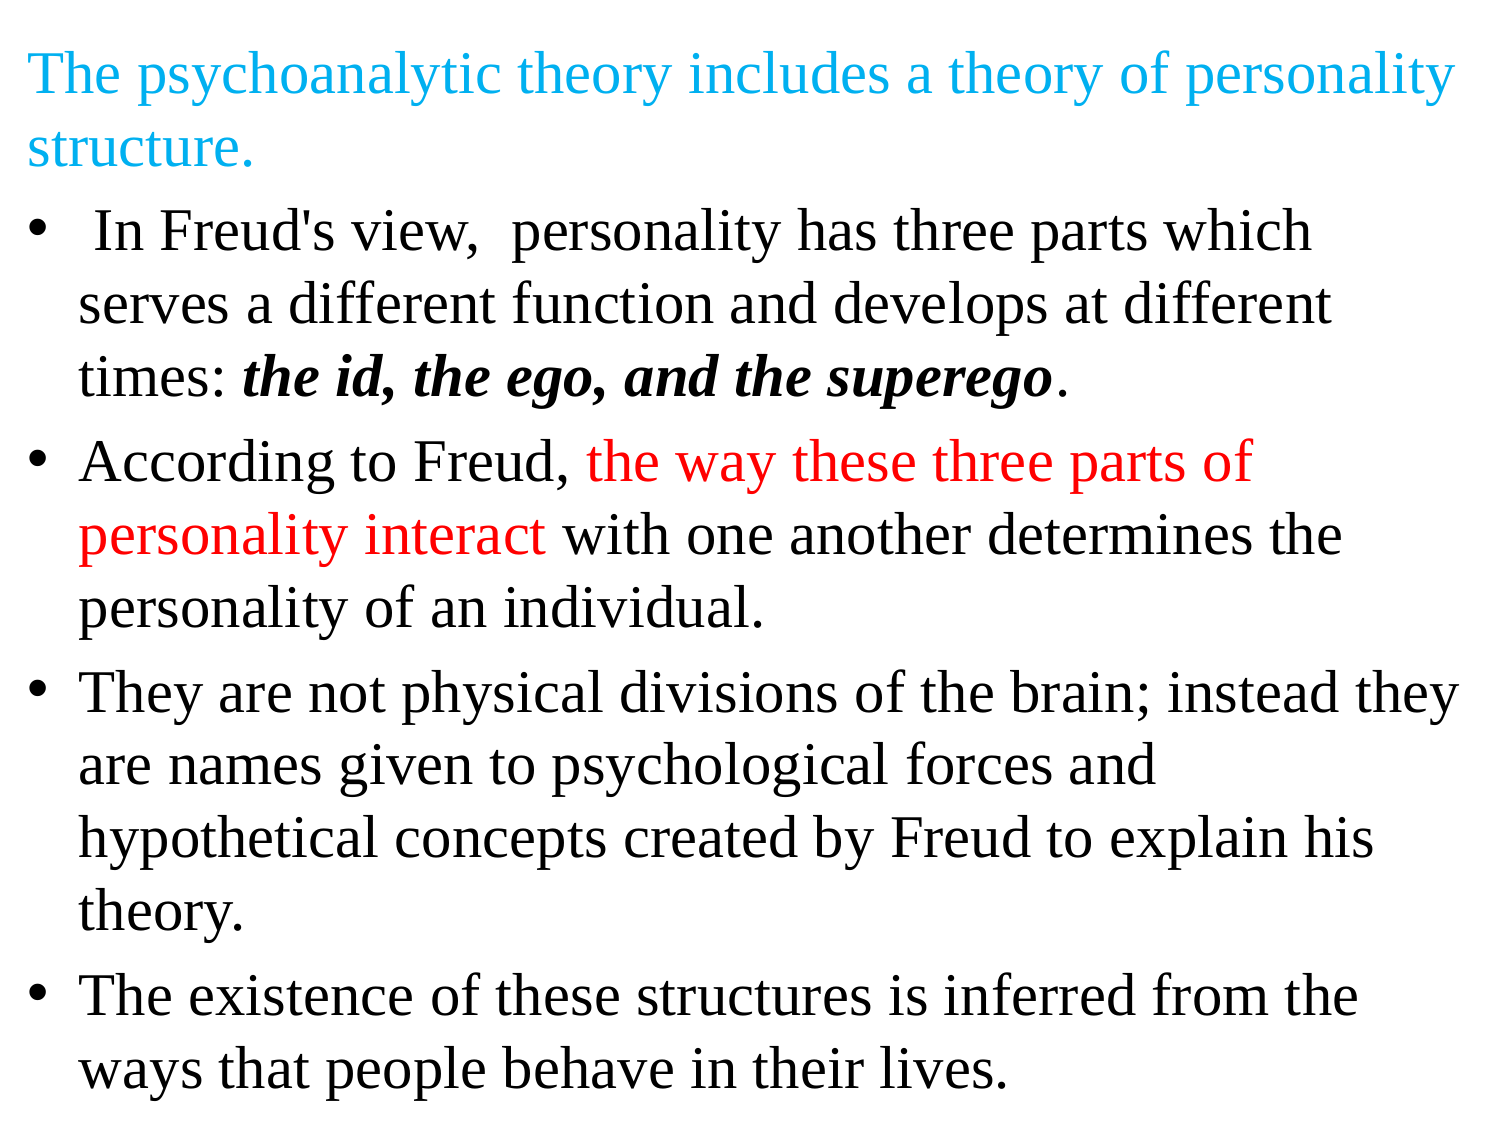

The psychoanalytic theory includes a theory of personality structure.
 In Freud's view,  personality has three parts which serves a different function and develops at different times: the id, the ego, and the superego.
According to Freud, the way these three parts of personality interact with one another determines the personality of an individual.
They are not physical divisions of the brain; instead they are names given to psychological forces and hypothetical concepts created by Freud to explain his theory.
The existence of these structures is inferred from the ways that people behave in their lives.